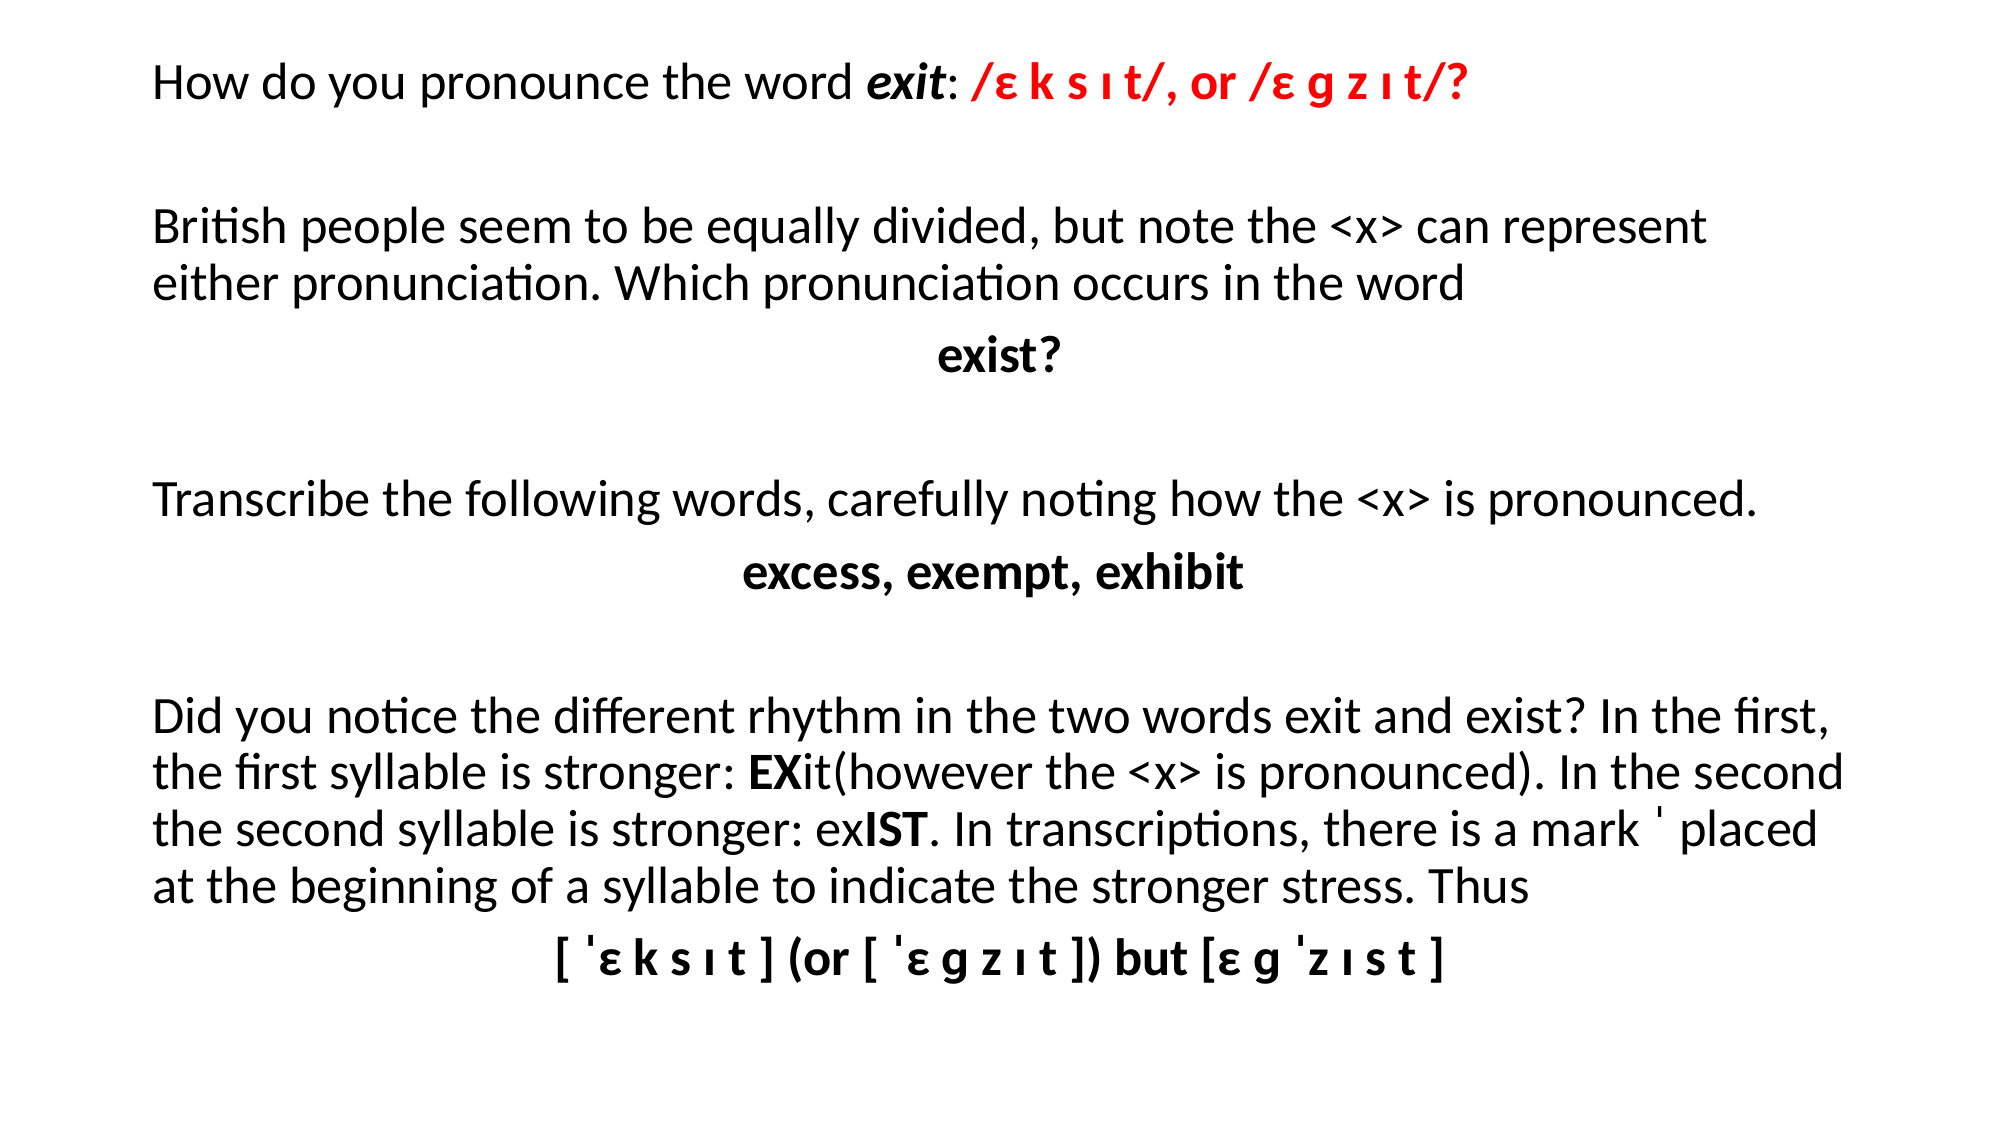

How do you pronounce the word exit: /ε k s ɪ t/, or /ε ɡ z ɪ t/?

British people seem to be equally divided, but note the <x> can represent either pronunciation. Which pronunciation occurs in the word
exist?

Transcribe the following words, carefully noting how the <x> is pronounced.
excess, exempt, exhibit

Did you notice the different rhythm in the two words exit and exist? In the first, the first syllable is stronger: EXit(however the <x> is pronounced). In the second the second syllable is stronger: exIST. In transcriptions, there is a mark ˈ placed at the beginning of a syllable to indicate the stronger stress. Thus
[ ˈε k s ɪ t ] (or [ ˈε ɡ z ɪ t ]) but [ε ɡ ˈz ɪ s t ]